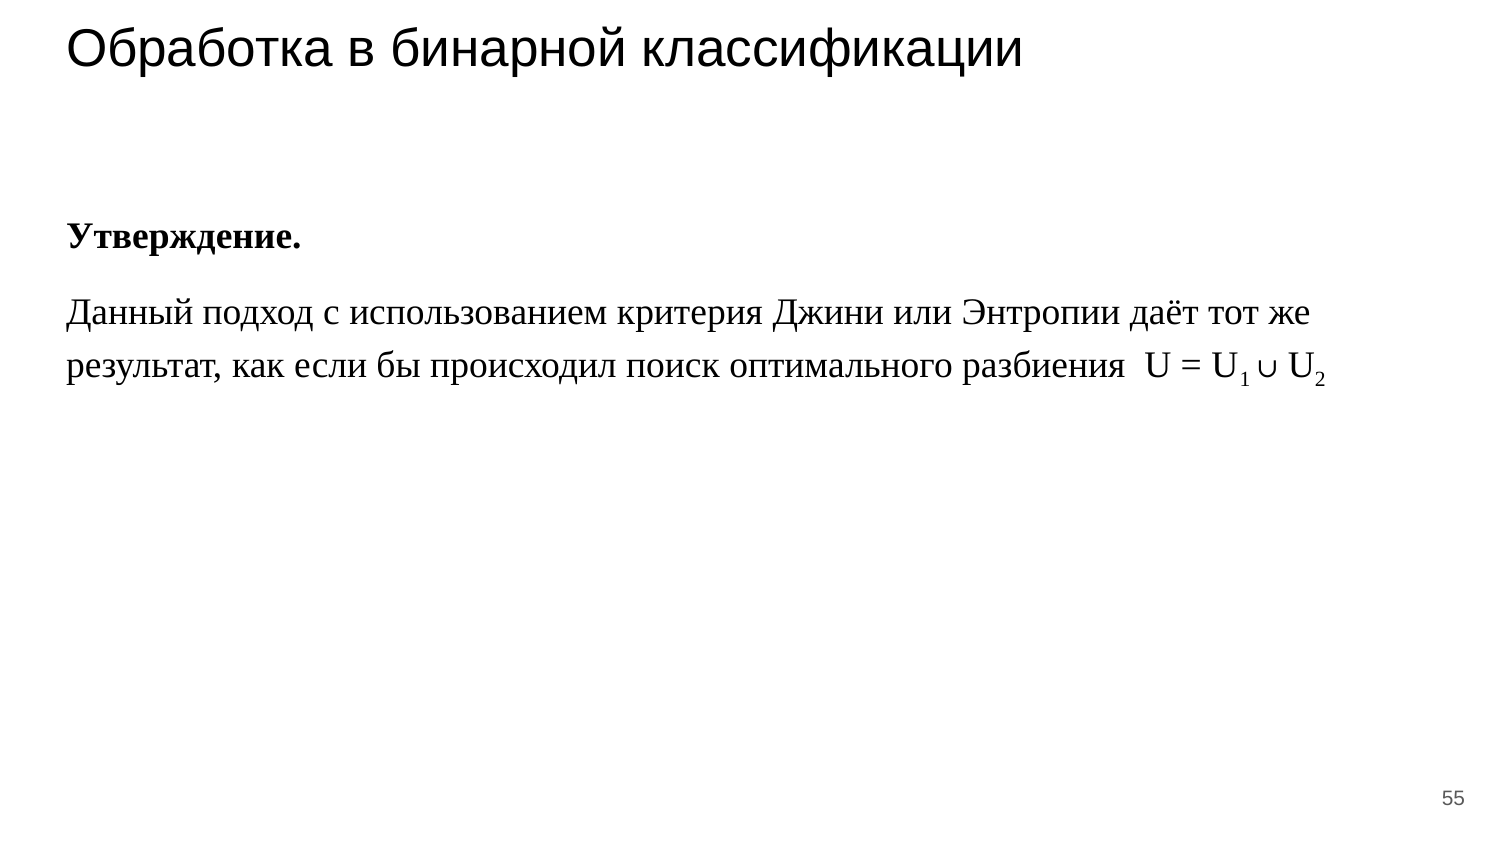

# Обработка в бинарной классификации
Утверждение.
Данный подход с использованием критерия Джини или Энтропии даёт тот же результат, как если бы происходил поиск оптимального разбиения  U = U1 ∪ U2
55